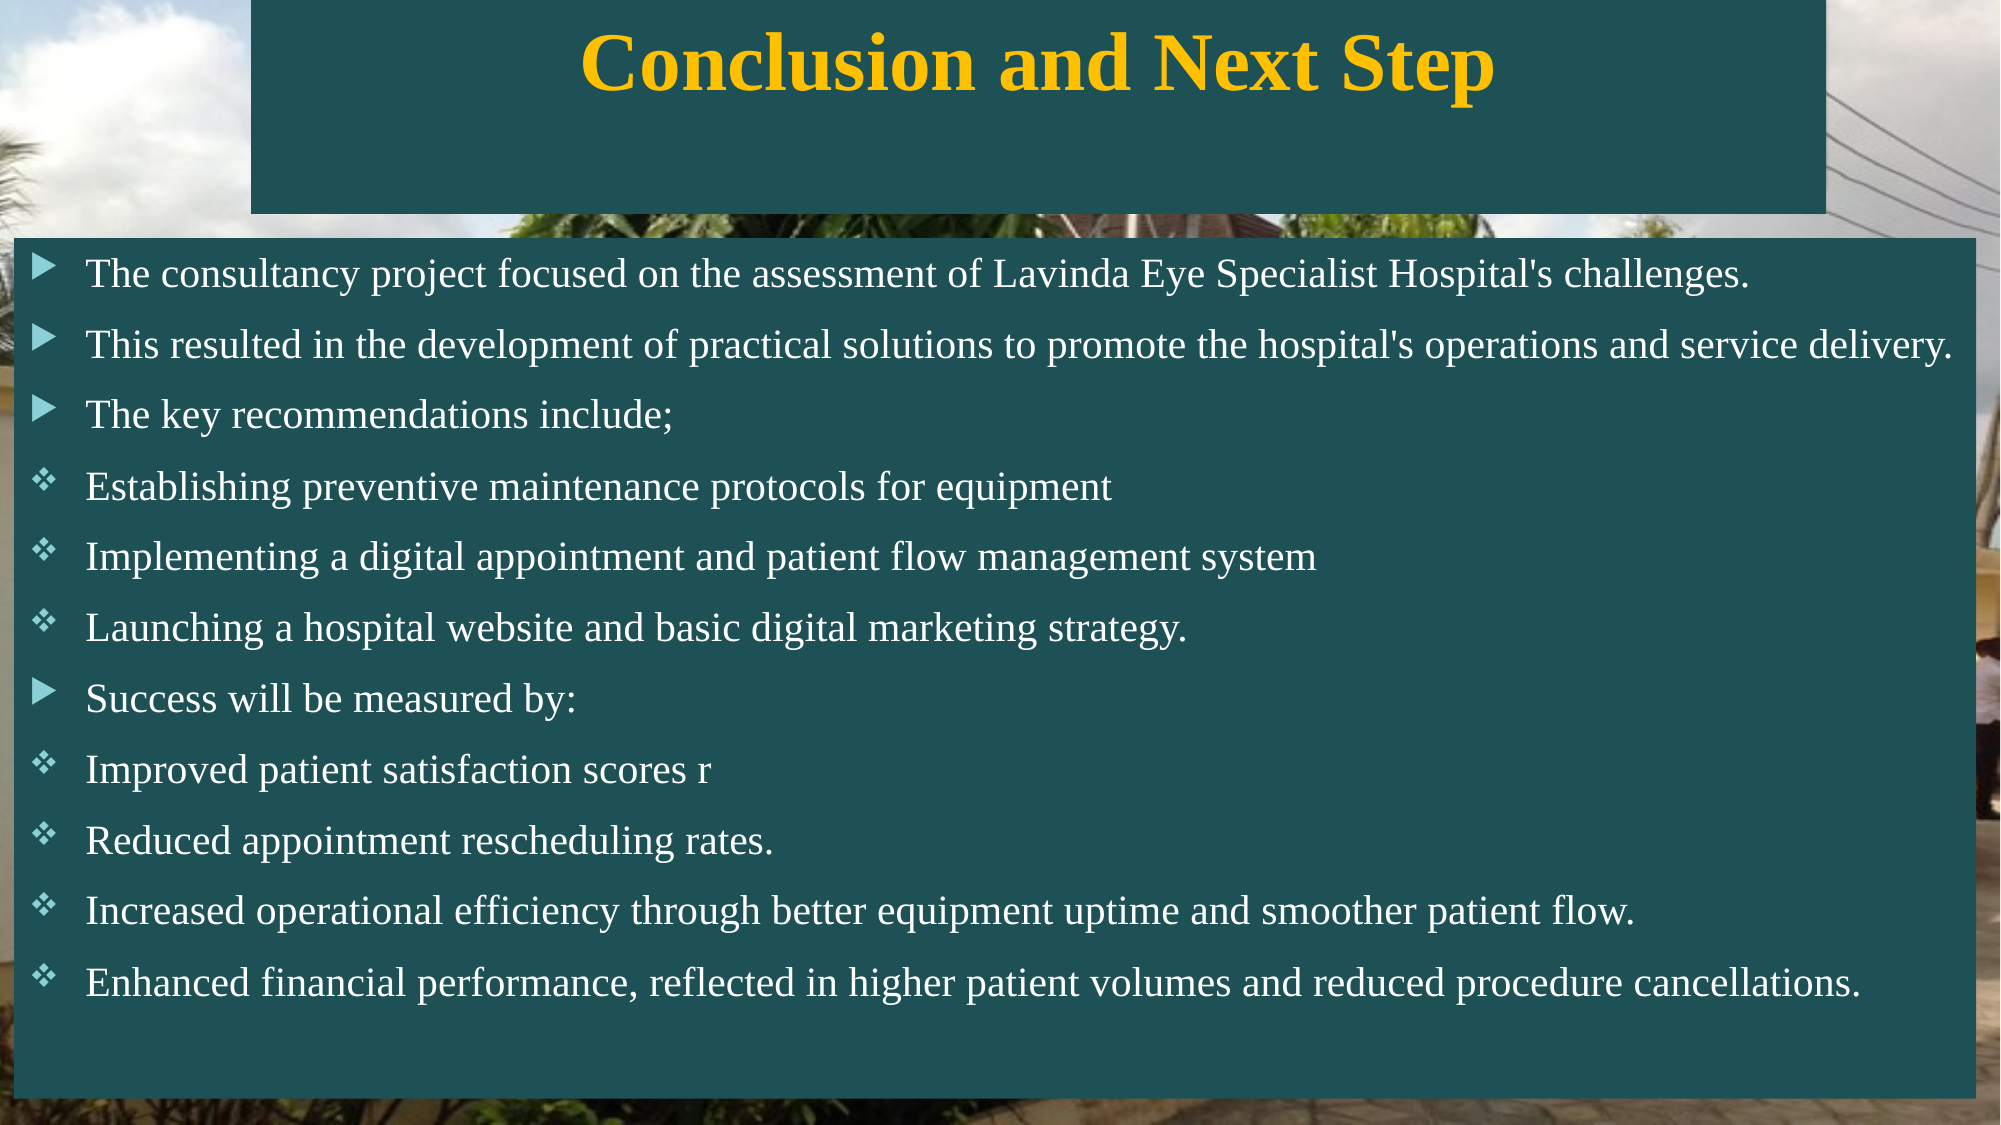

# Conclusion and Next Step
The consultancy project focused on the assessment of Lavinda Eye Specialist Hospital's challenges.
This resulted in the development of practical solutions to promote the hospital's operations and service delivery.
The key recommendations include;
Establishing preventive maintenance protocols for equipment
Implementing a digital appointment and patient flow management system
Launching a hospital website and basic digital marketing strategy.
Success will be measured by:
Improved patient satisfaction scores r
Reduced appointment rescheduling rates.
Increased operational efficiency through better equipment uptime and smoother patient flow.
Enhanced financial performance, reflected in higher patient volumes and reduced procedure cancellations.